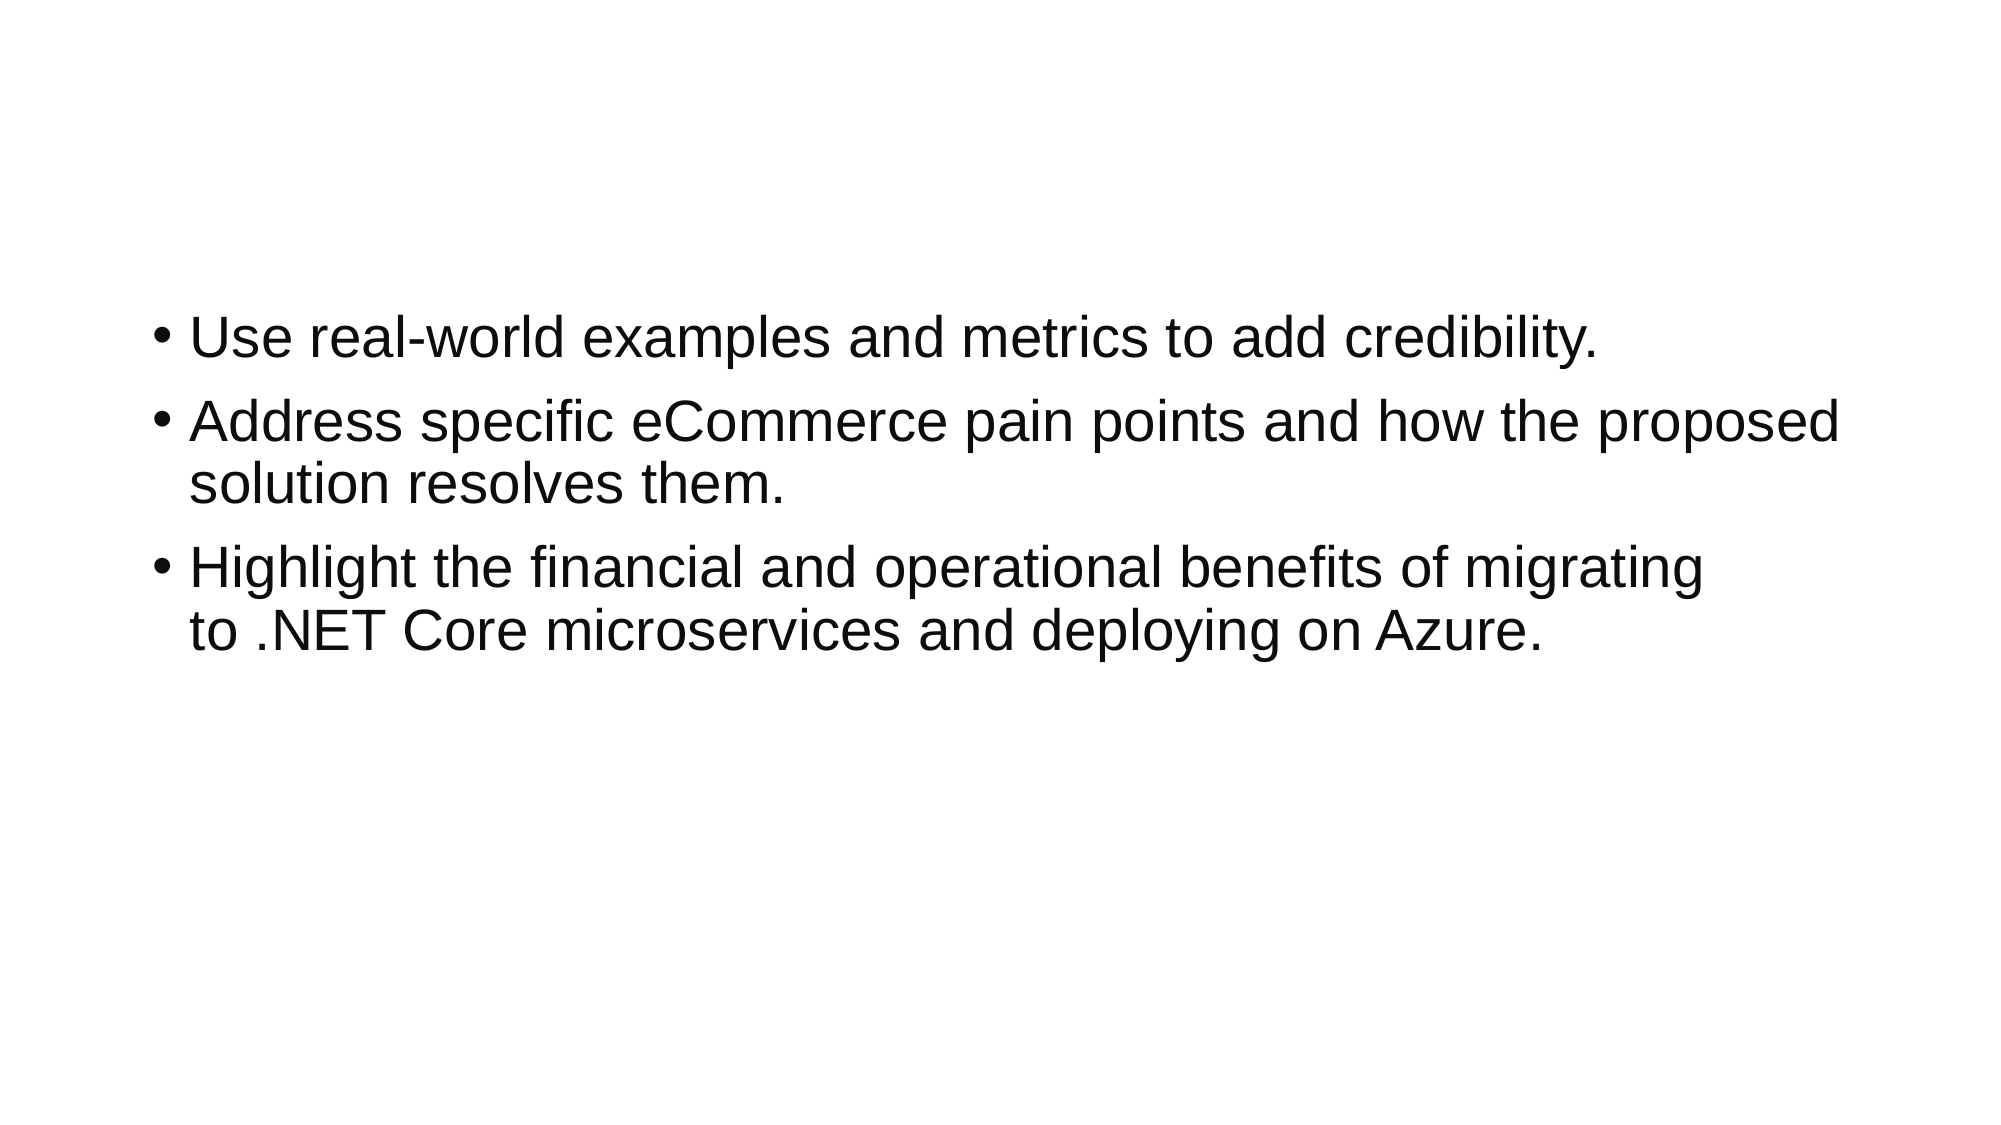

#
Use real-world examples and metrics to add credibility.
Address specific eCommerce pain points and how the proposed solution resolves them.
Highlight the financial and operational benefits of migrating to .NET Core microservices and deploying on Azure.